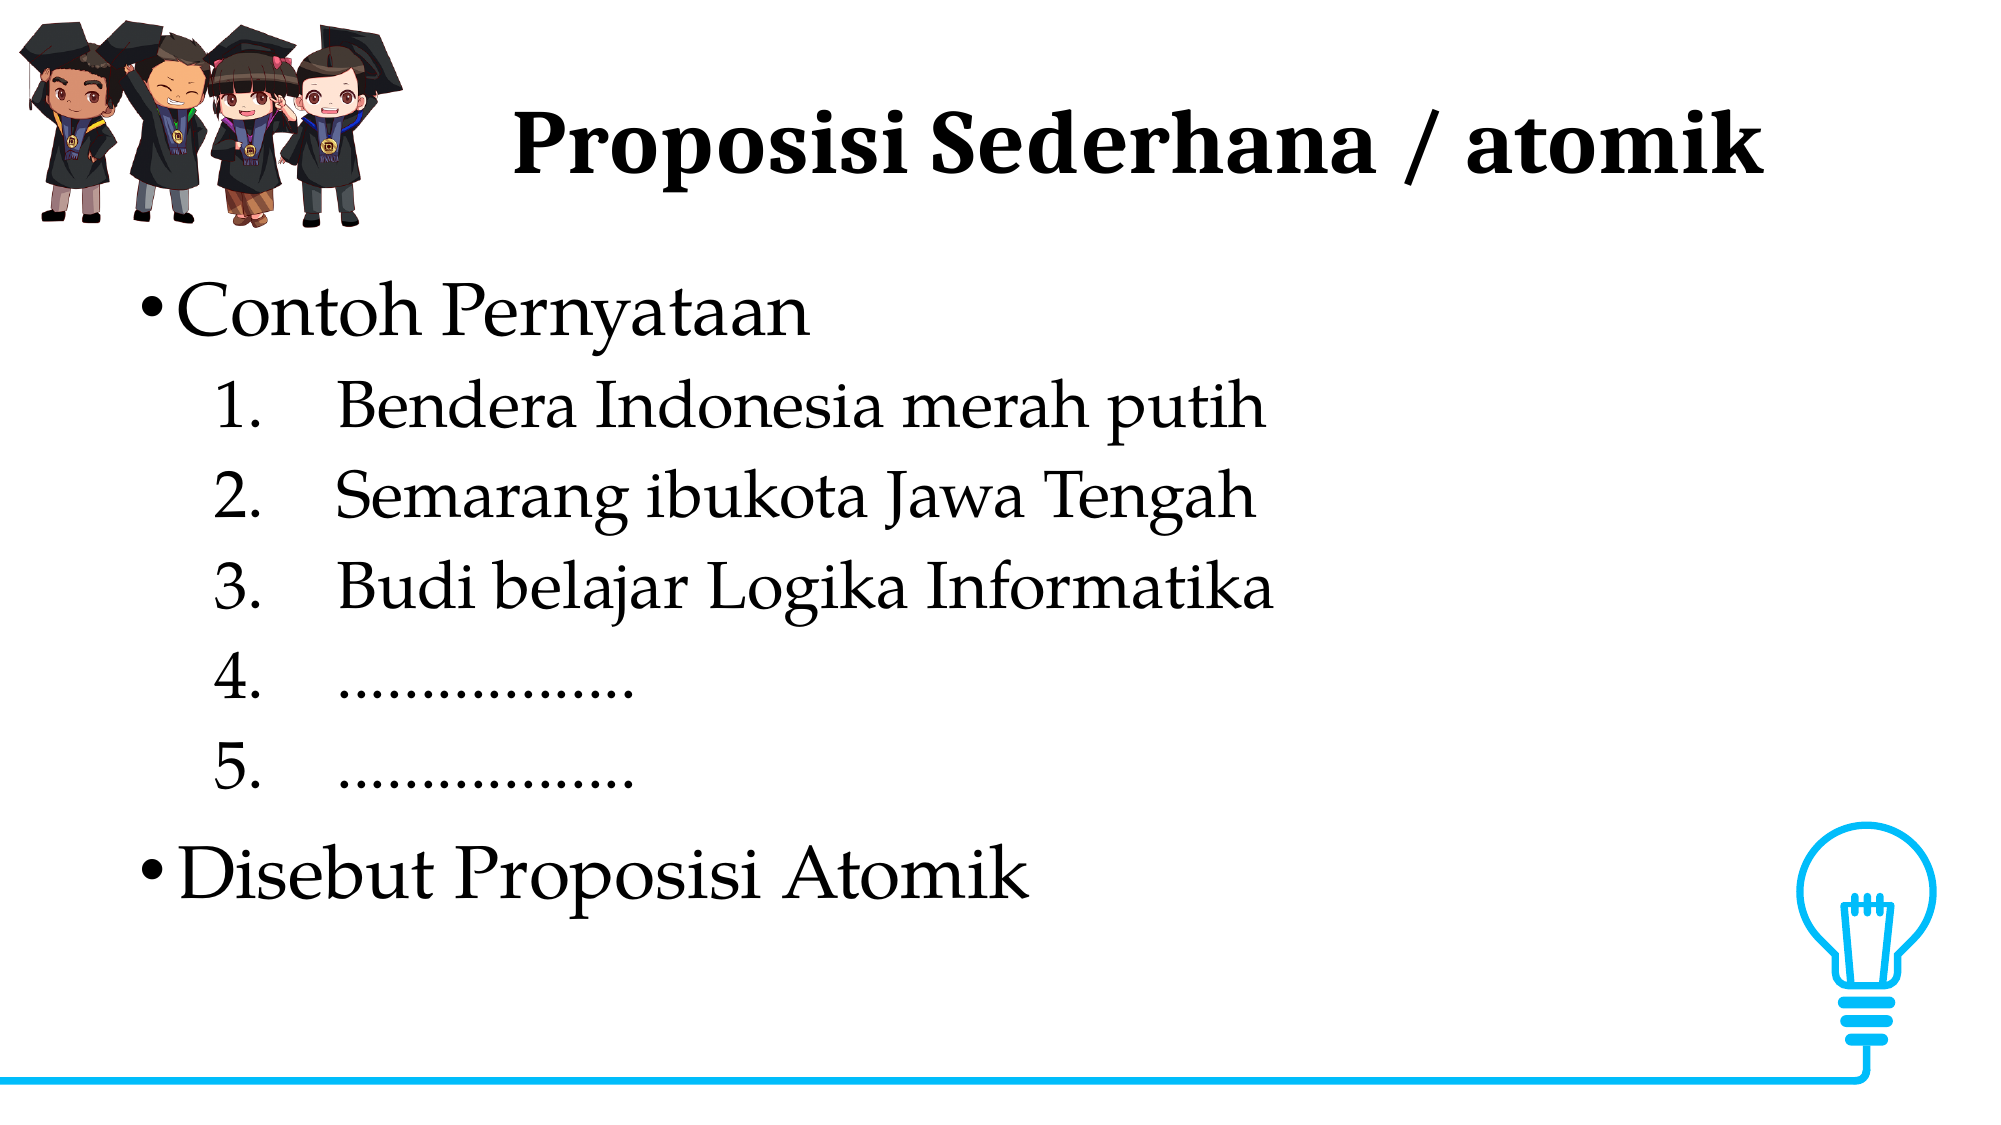

# Proposisi Sederhana / atomik
Contoh Pernyataan
Bendera Indonesia merah putih
Semarang ibukota Jawa Tengah
Budi belajar Logika Informatika
..................
..................
Disebut Proposisi Atomik